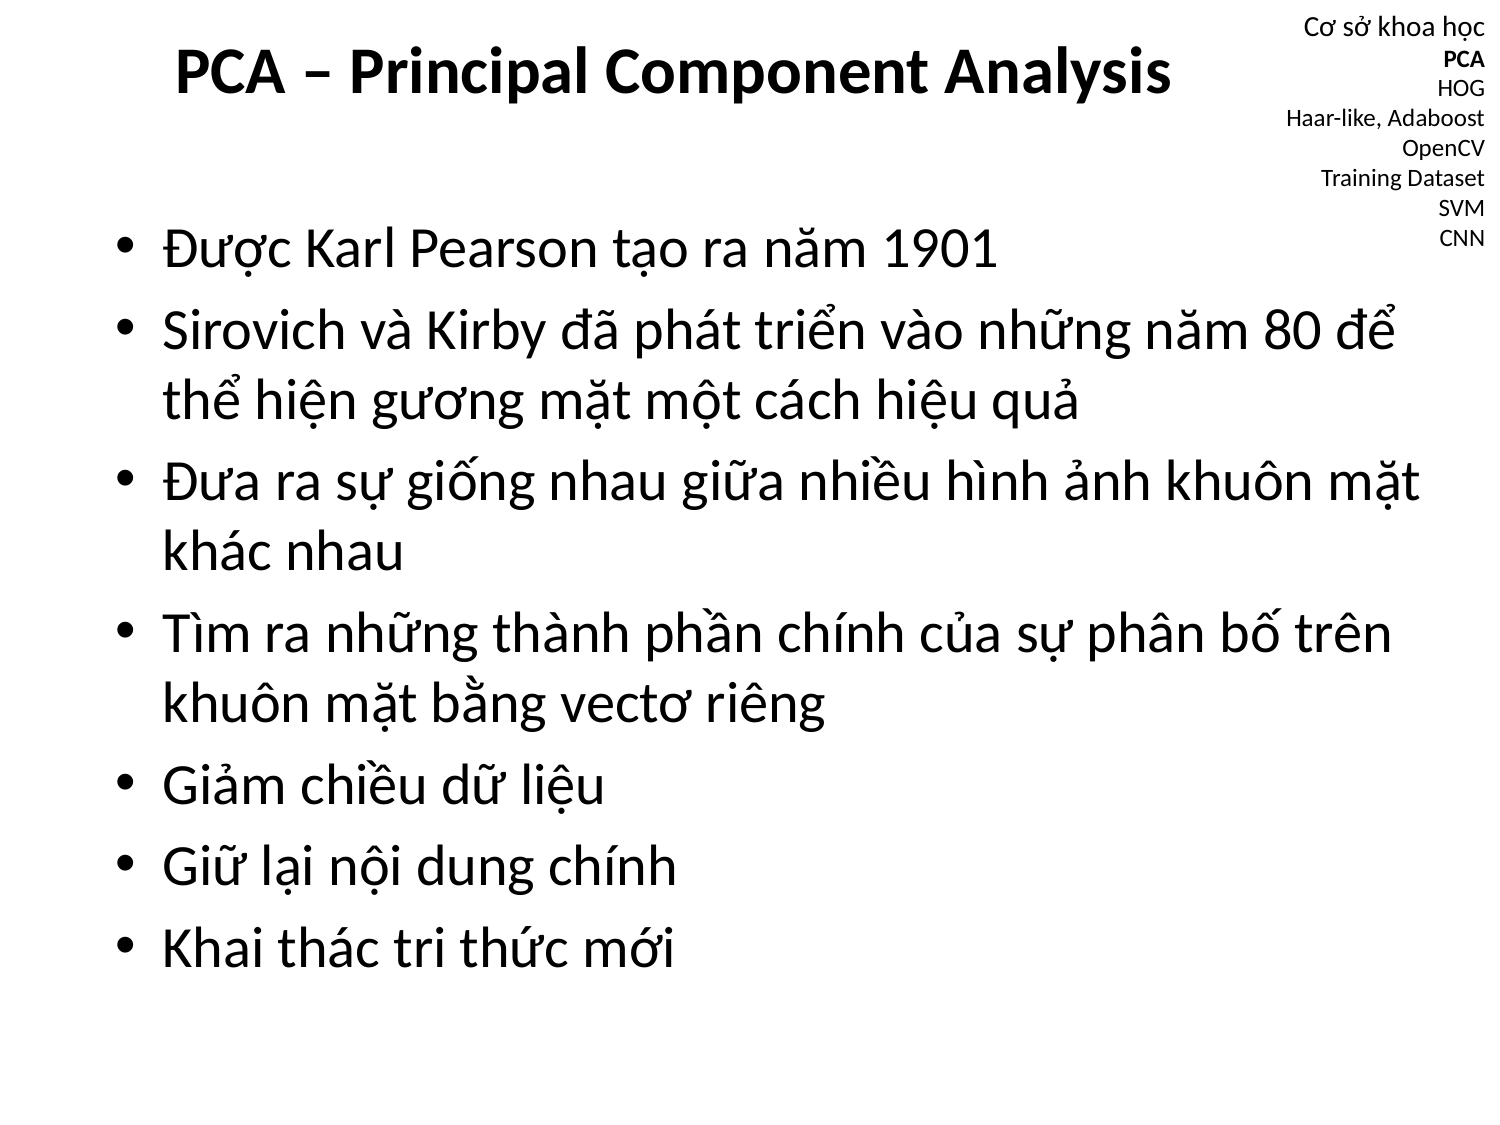

# PCA – Principal Component Analysis
Cơ sở khoa học
    PCA
    HOG
    Haar-like, Adaboost
    OpenCV
    Training Dataset
    SVM
    CNN
Được Karl Pearson tạo ra năm 1901
Sirovich và Kirby đã phát triển vào những năm 80 để thể hiện gương mặt một cách hiệu quả
Đưa ra sự giống nhau giữa nhiều hình ảnh khuôn mặt khác nhau
Tìm ra những thành phần chính của sự phân bố trên khuôn mặt bằng vectơ riêng
Giảm chiều dữ liệu
Giữ lại nội dung chính
Khai thác tri thức mới
15